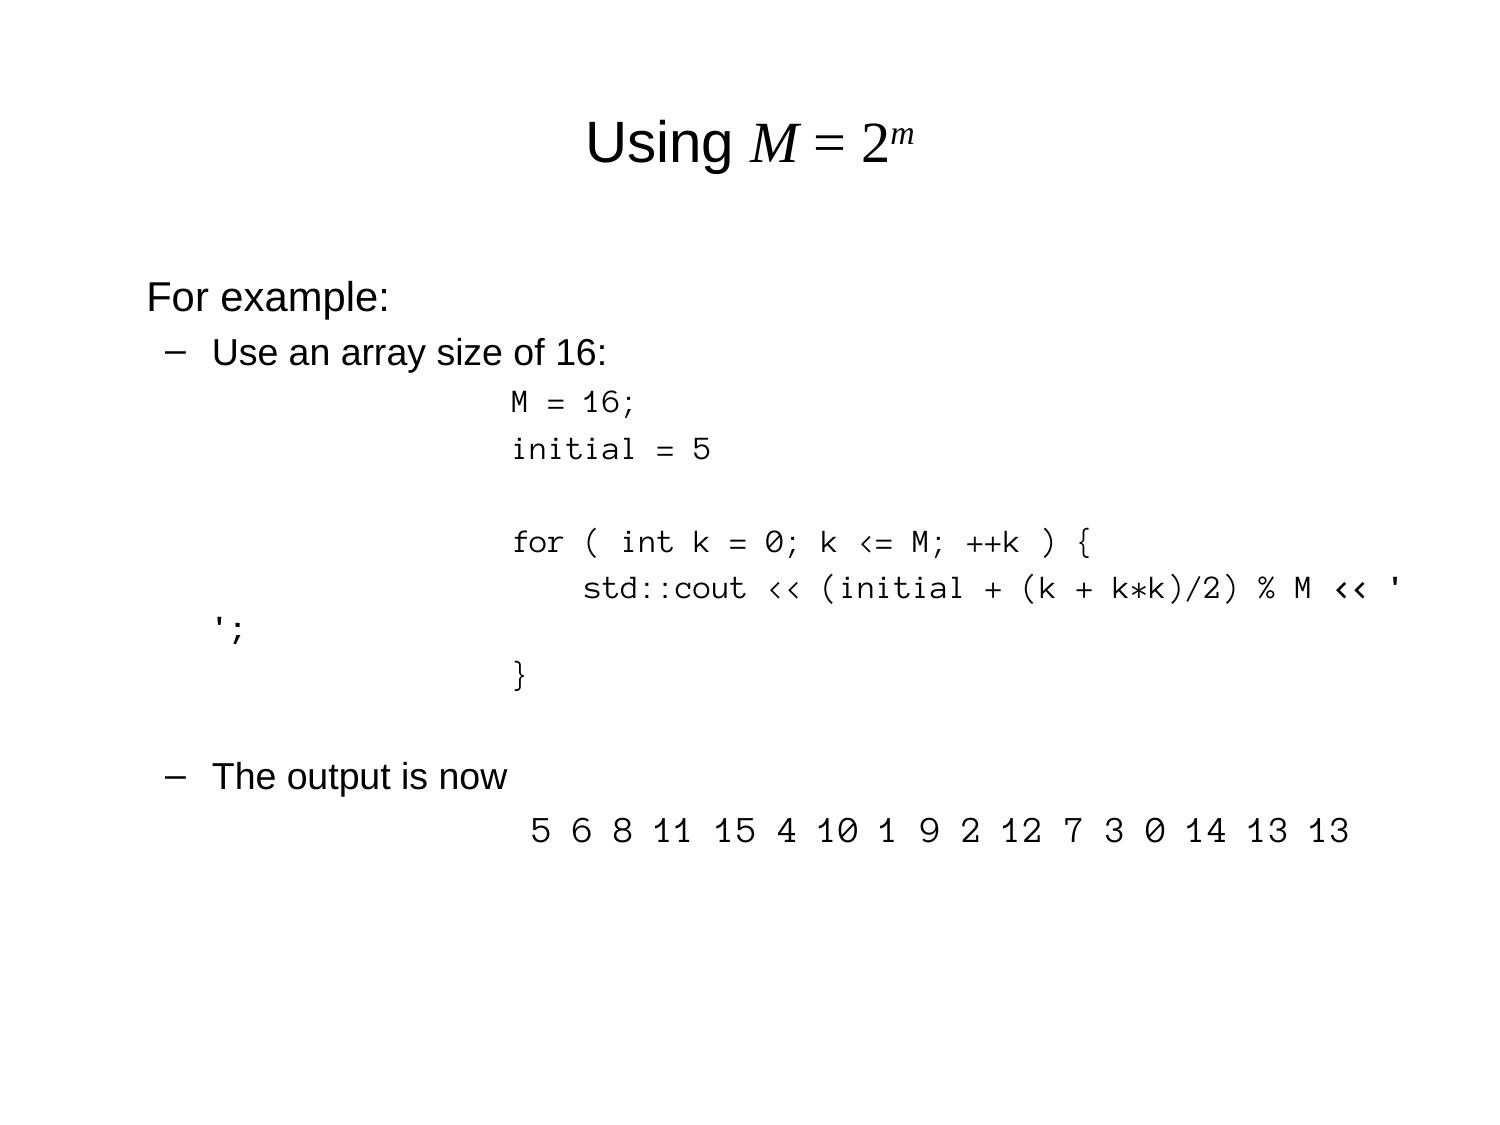

# Using M = 2m
	For example:
Use an array size of 16:
			M = 16;
			initial = 5

			for ( int k = 0; k <= M; ++k ) {
			    std::cout << (initial + (k + k*k)/2) % M << ' ';
			}

The output is now
			 5 6 8 11 15 4 10 1 9 2 12 7 3 0 14 13 13